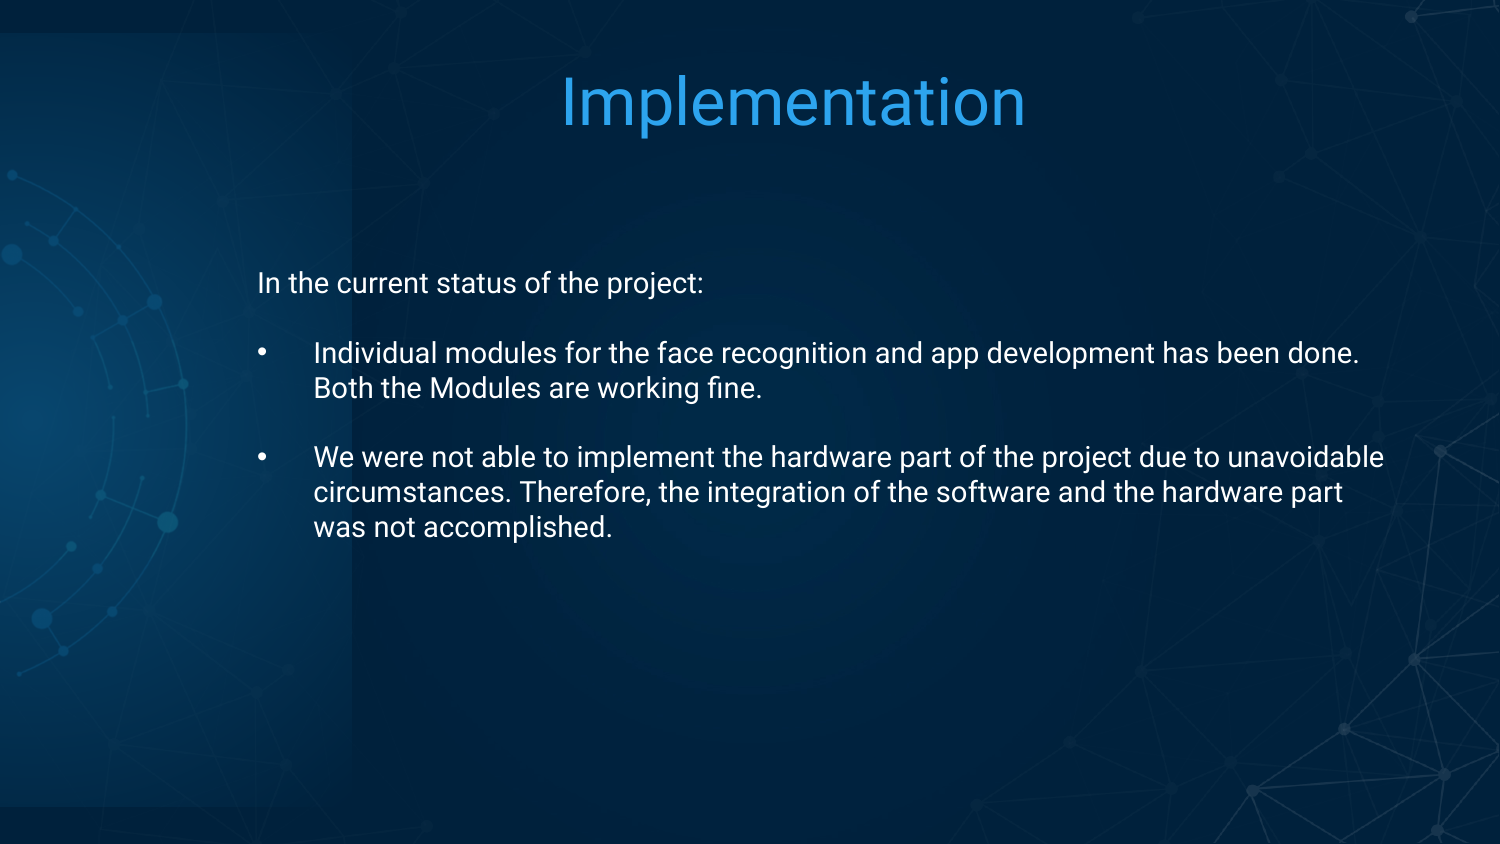

# Implementation
In the current status of the project:

Individual modules for the face recognition and app development has been done. Both the Modules are working fine.

We were not able to implement the hardware part of the project due to unavoidable circumstances. Therefore, the integration of the software and the hardware part was not accomplished.